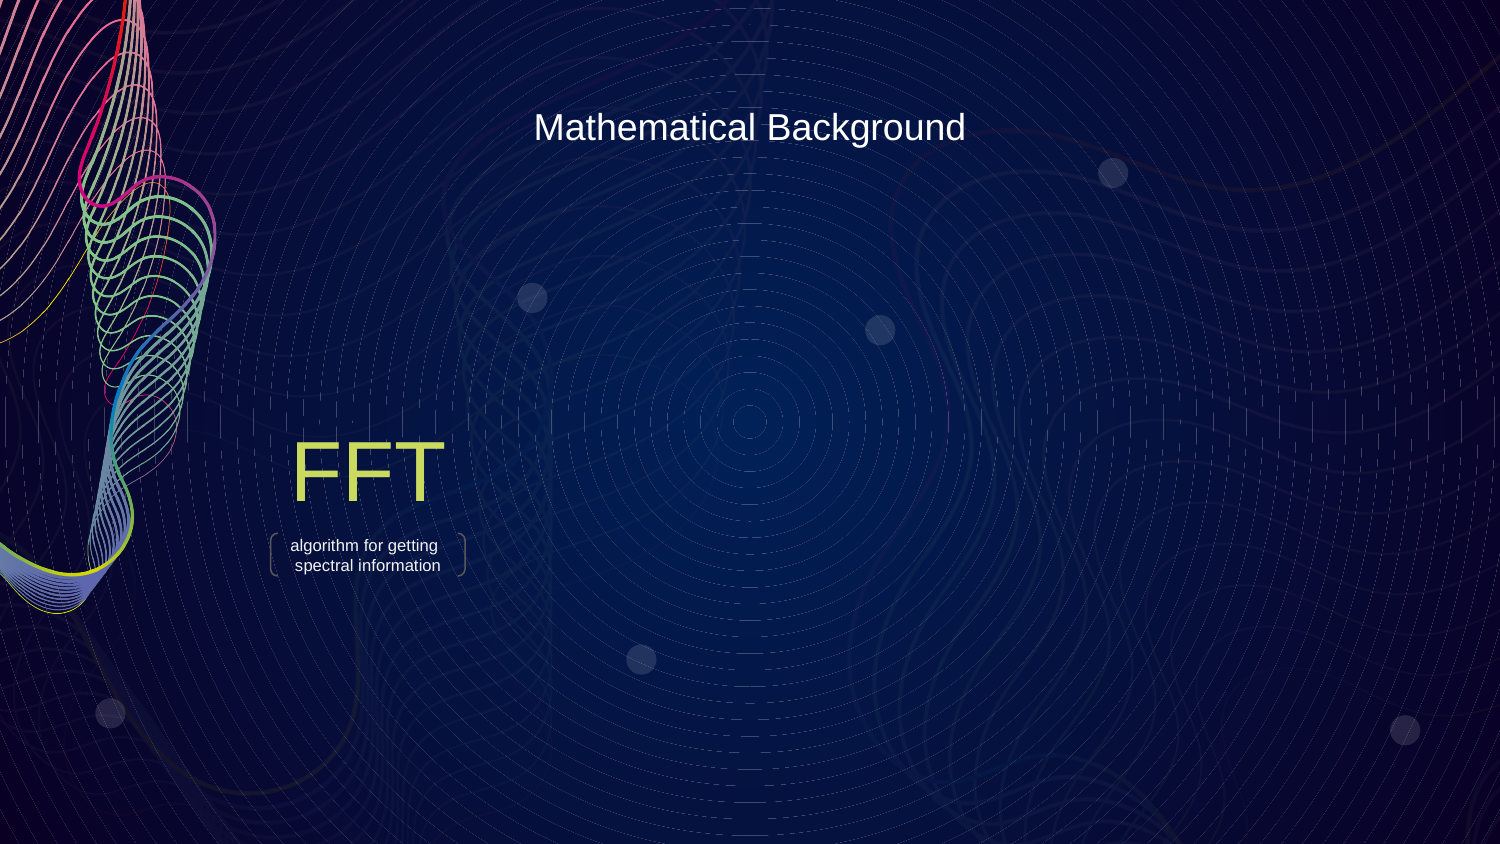

Mathematical Background

FFT

 algorithm for getting
  spectral information